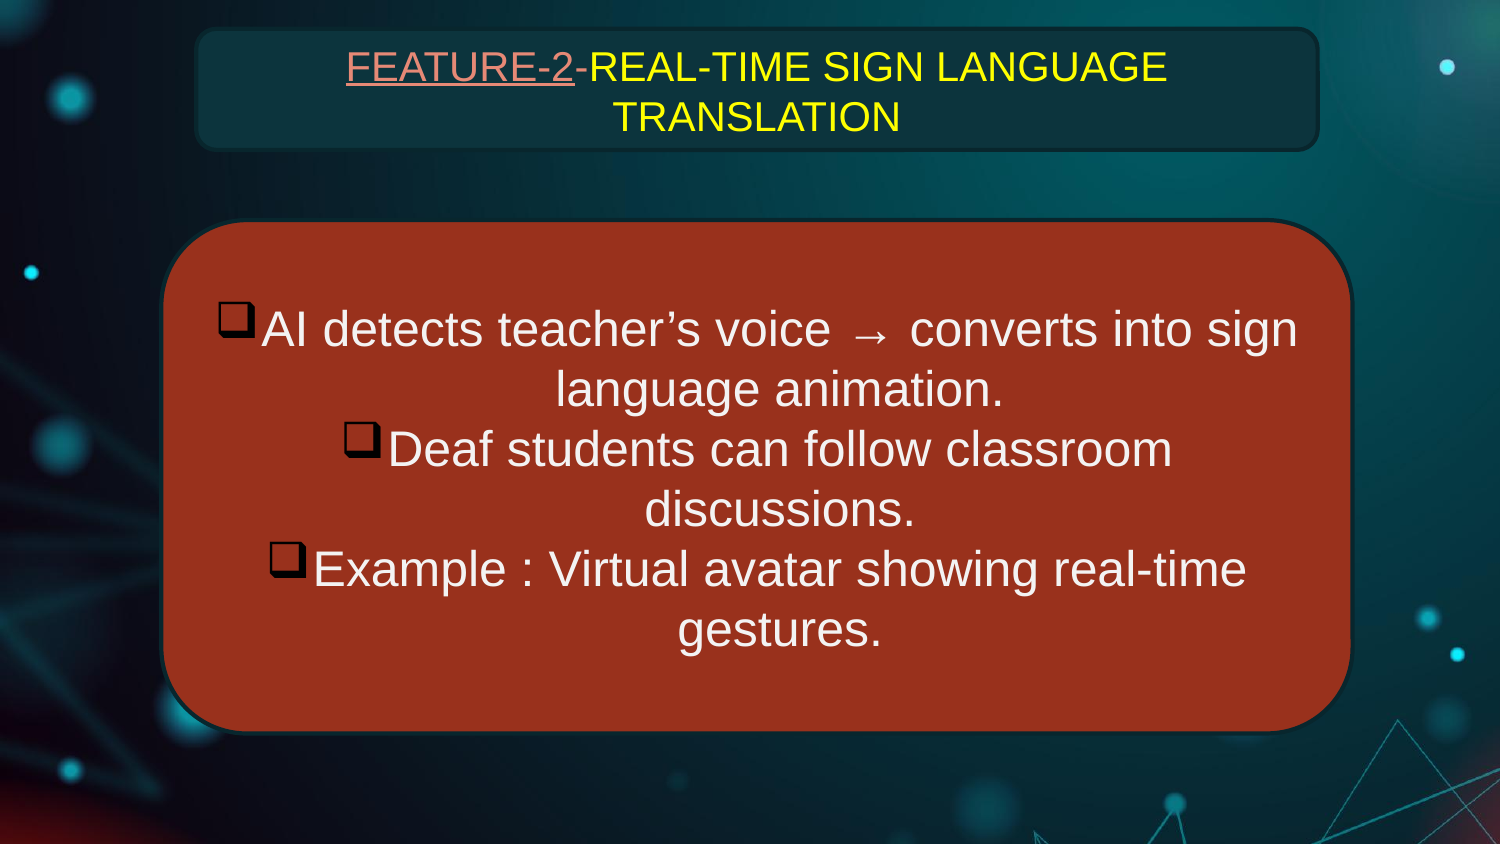

FEATURE-2-REAL-TIME SIGN LANGUAGE TRANSLATION
AI detects teacher’s voice → converts into sign language animation.
Deaf students can follow classroom discussions.
Example : Virtual avatar showing real-time gestures.